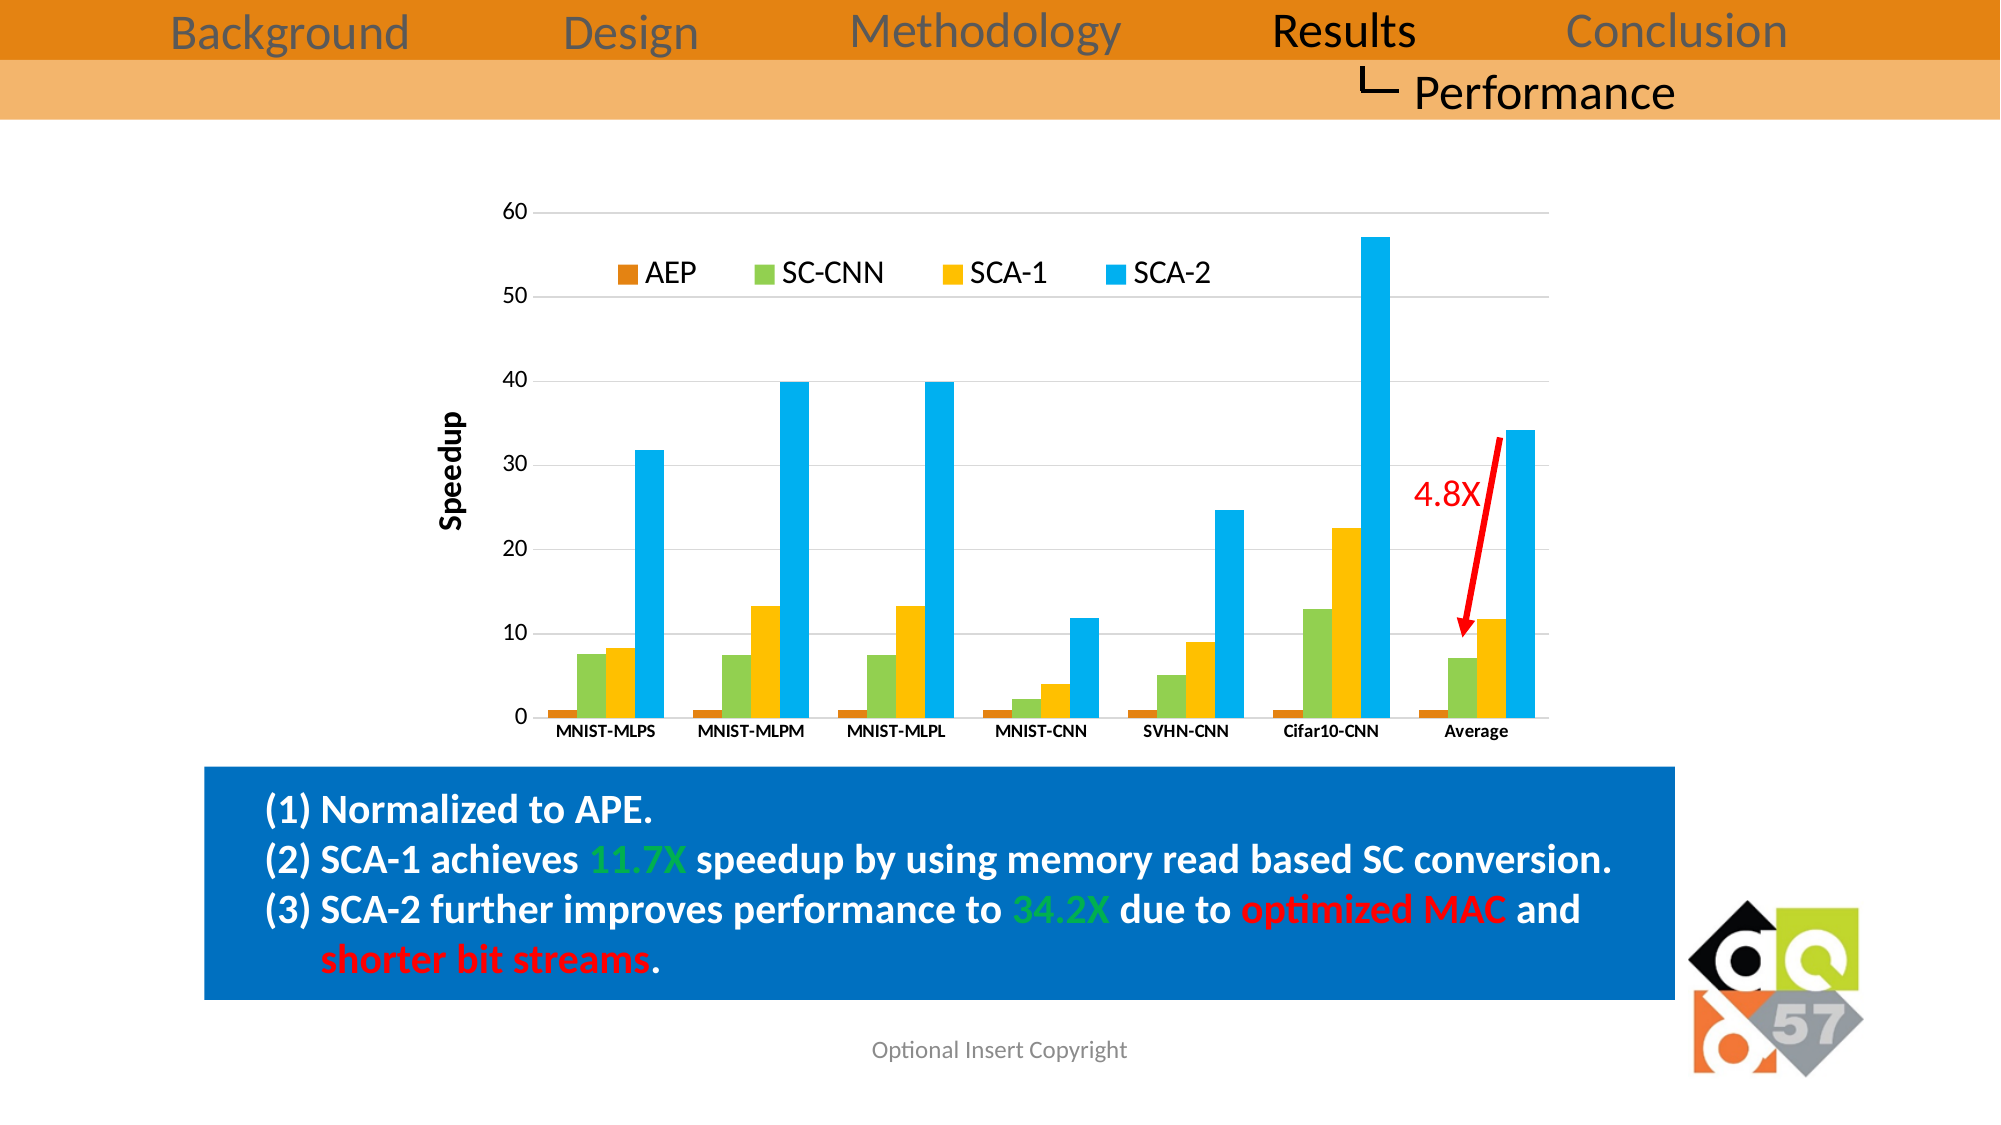

Methodology
Results
Conclusion
Background
Design
Performance

### Chart

| Category | AEP | SC-CNN | SCA-1 | SCA-2 |
|---|---|---|---|---|
| MNIST-MLPS | 1.0 | 7.58125 | 8.30966 | 31.80571 |
| MNIST-MLPM | 1.0 | 7.51661 | 13.36286 | 39.97163 |
| MNIST-MLPL | 1.0 | 7.49564 | 13.32558 | 39.87731 |
| MNIST-CNN | 1.0 | 2.28471 | 4.05127 | 11.85102 |
| SVHN-CNN | 1.0 | 5.13483 | 9.03752 | 24.70722 |
| Cifar10-CNN | 1.0 | 12.90962 | 22.54744 | 57.15108 |
| Average | 1.0 | 7.15378 | 11.77239 | 34.22733 |
4.8X

Normalized to APE.
SCA-1 achieves 11.7X speedup by using memory read based SC conversion.
SCA-2 further improves performance to 34.2X due to optimized MAC and shorter bit streams.
Optional Insert Copyright